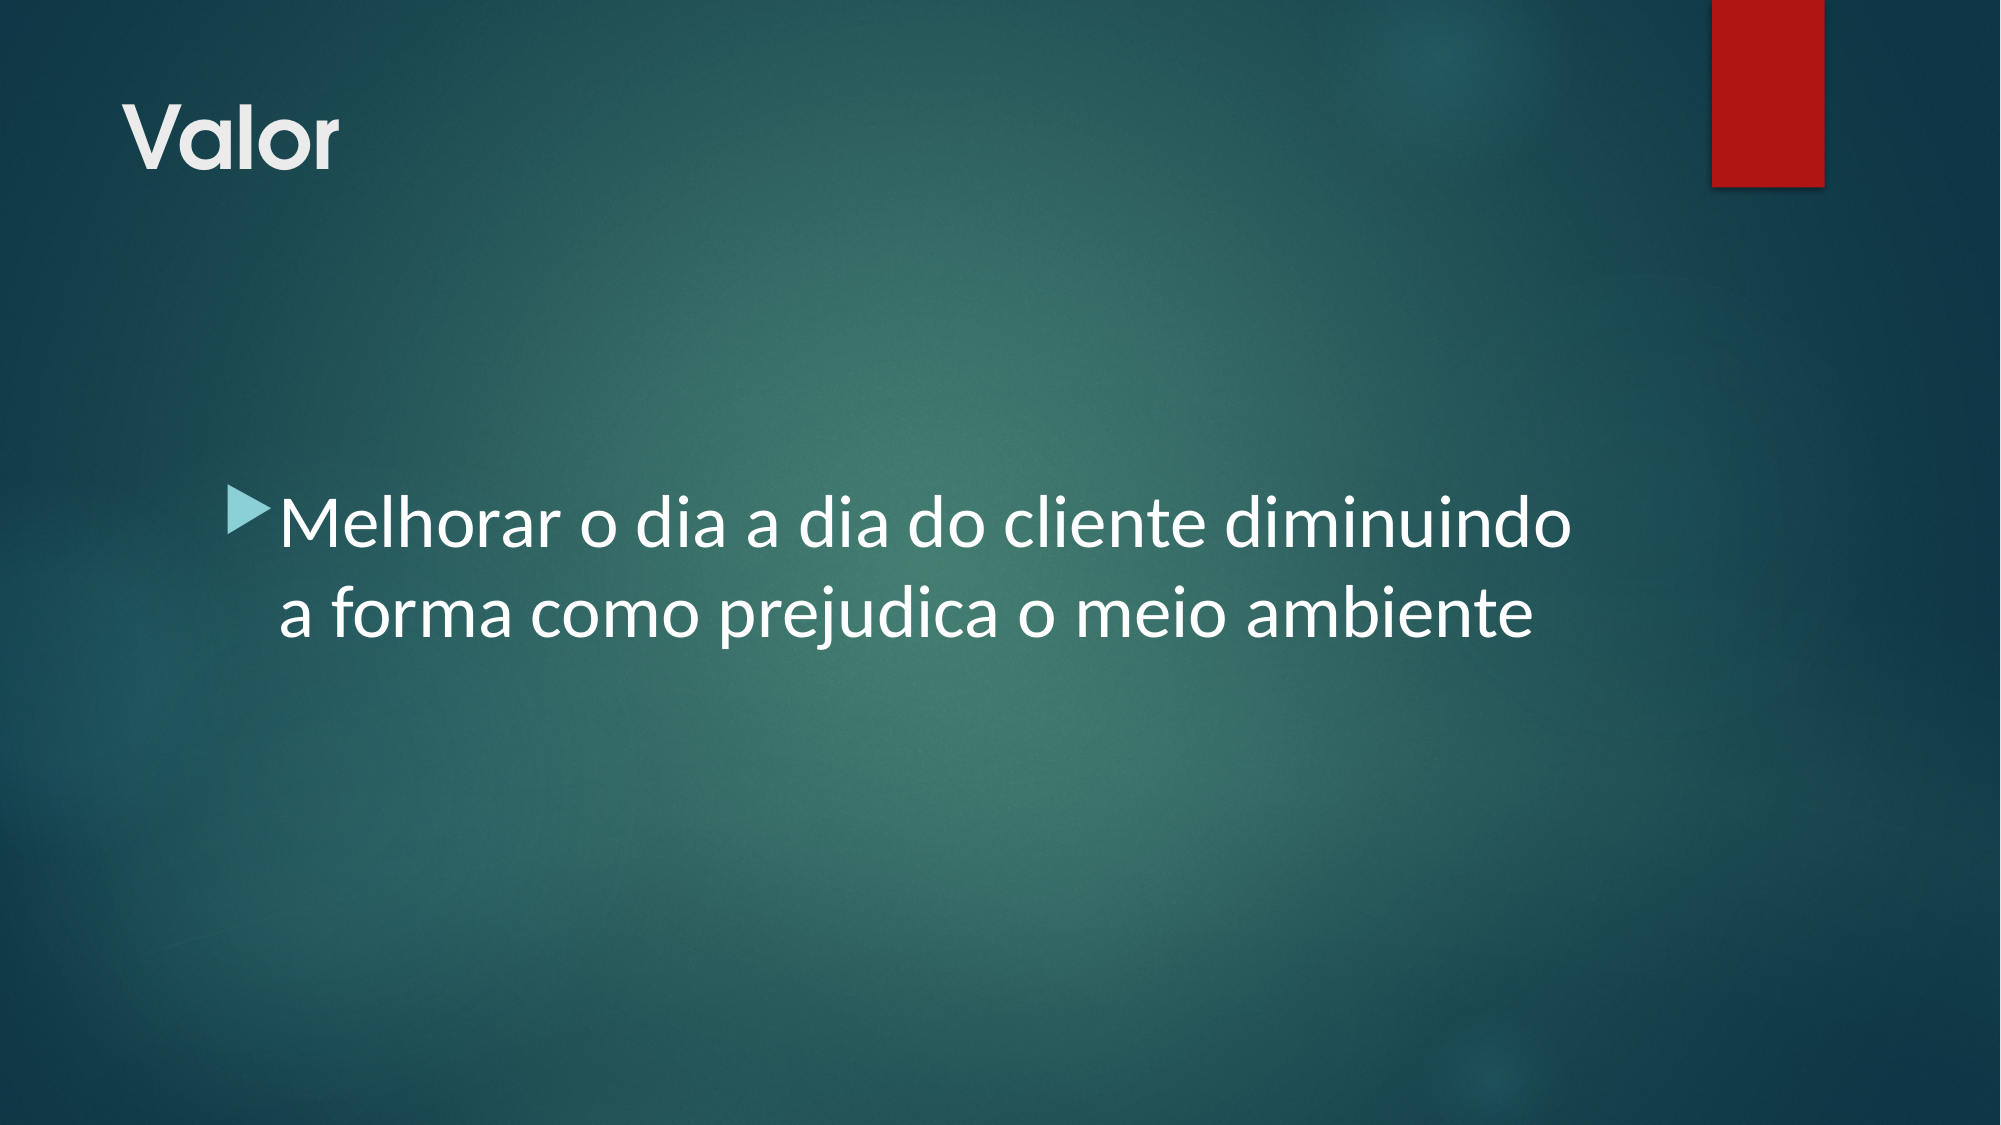

# Valor
Melhorar o dia a dia do cliente diminuindo a forma como prejudica o meio ambiente